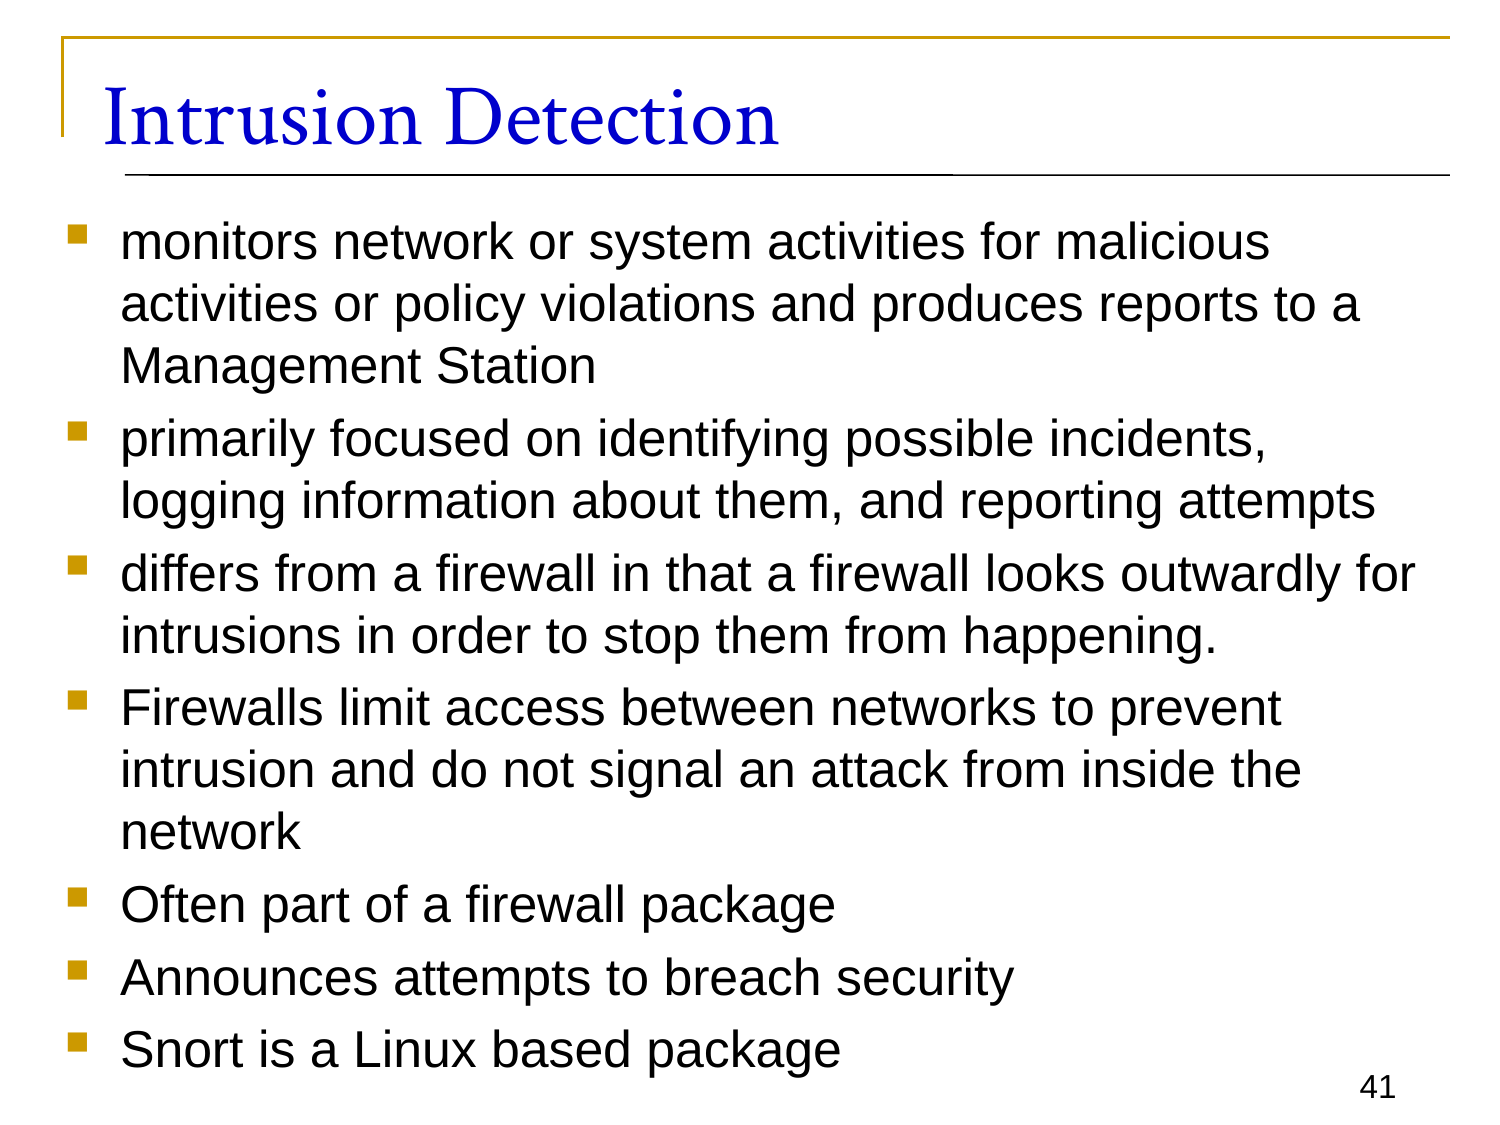

# Intrusion Detection
monitors network or system activities for malicious activities or policy violations and produces reports to a Management Station
primarily focused on identifying possible incidents, logging information about them, and reporting attempts
differs from a firewall in that a firewall looks outwardly for intrusions in order to stop them from happening.
Firewalls limit access between networks to prevent intrusion and do not signal an attack from inside the network
Often part of a firewall package
Announces attempts to breach security
Snort is a Linux based package